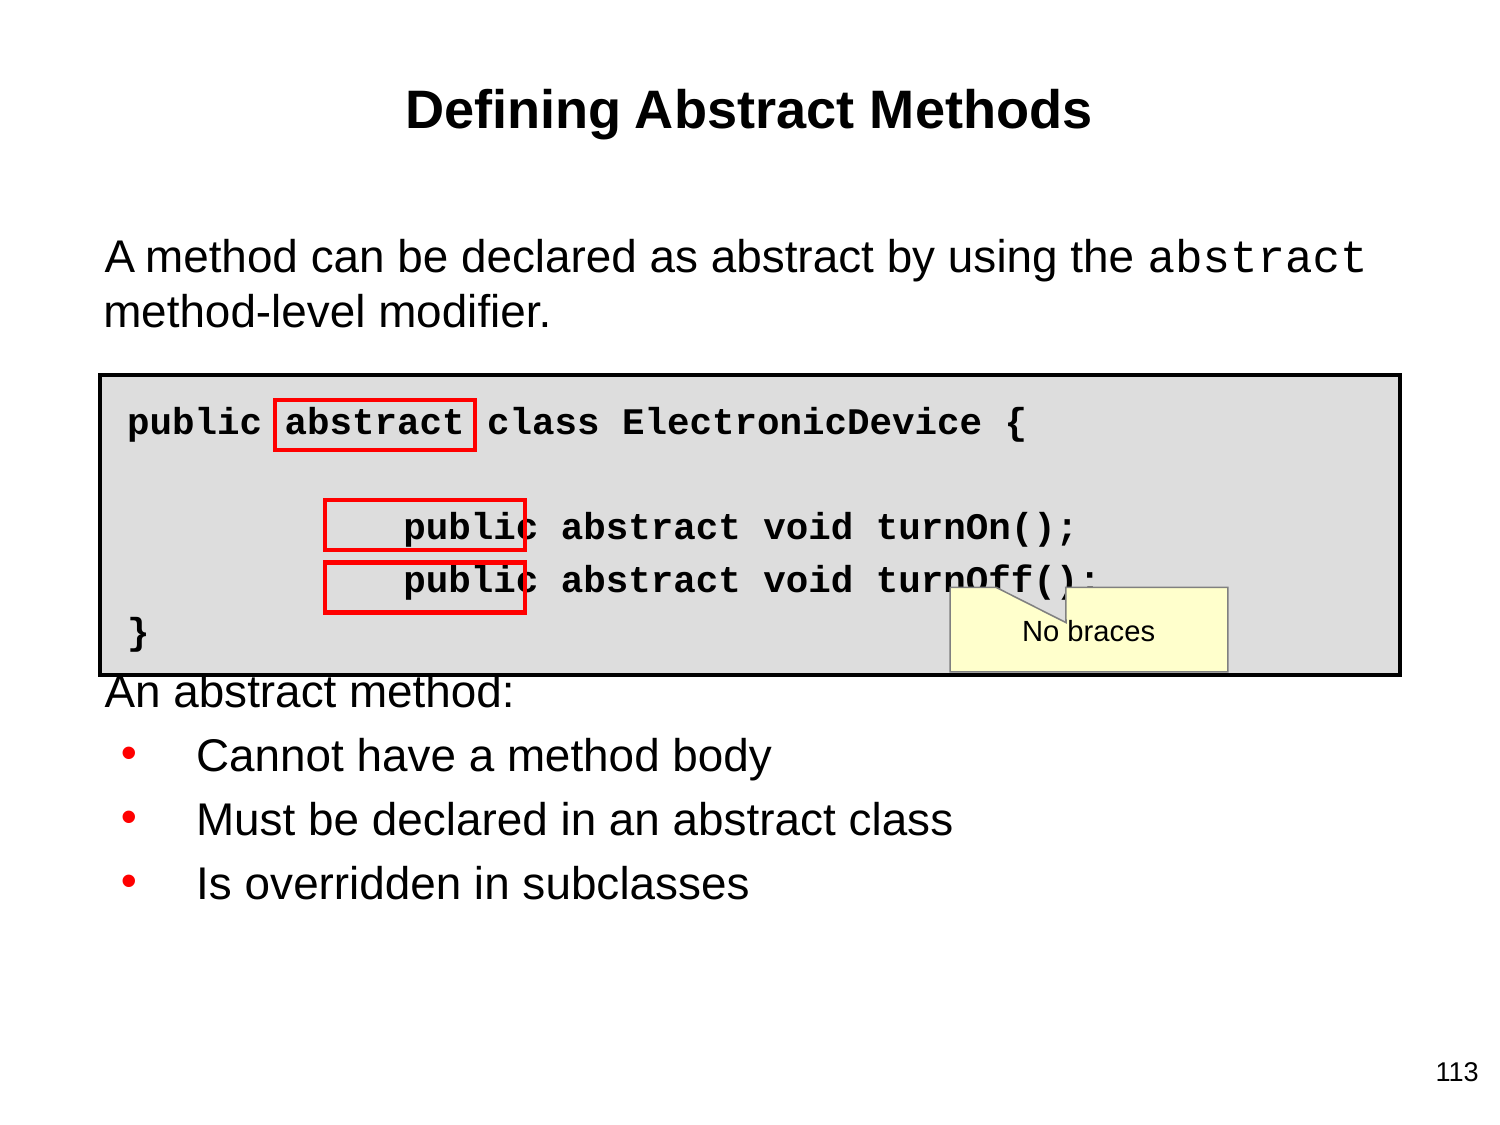

# Defining Abstract Methods
A method can be declared as abstract by using the abstract method-level modifier.

 public abstract class ElectronicDevice {

		public abstract void turnOn();
		public abstract void turnOff();
 }
An abstract method:
Cannot have a method body
Must be declared in an abstract class
Is overridden in subclasses

No braces
113